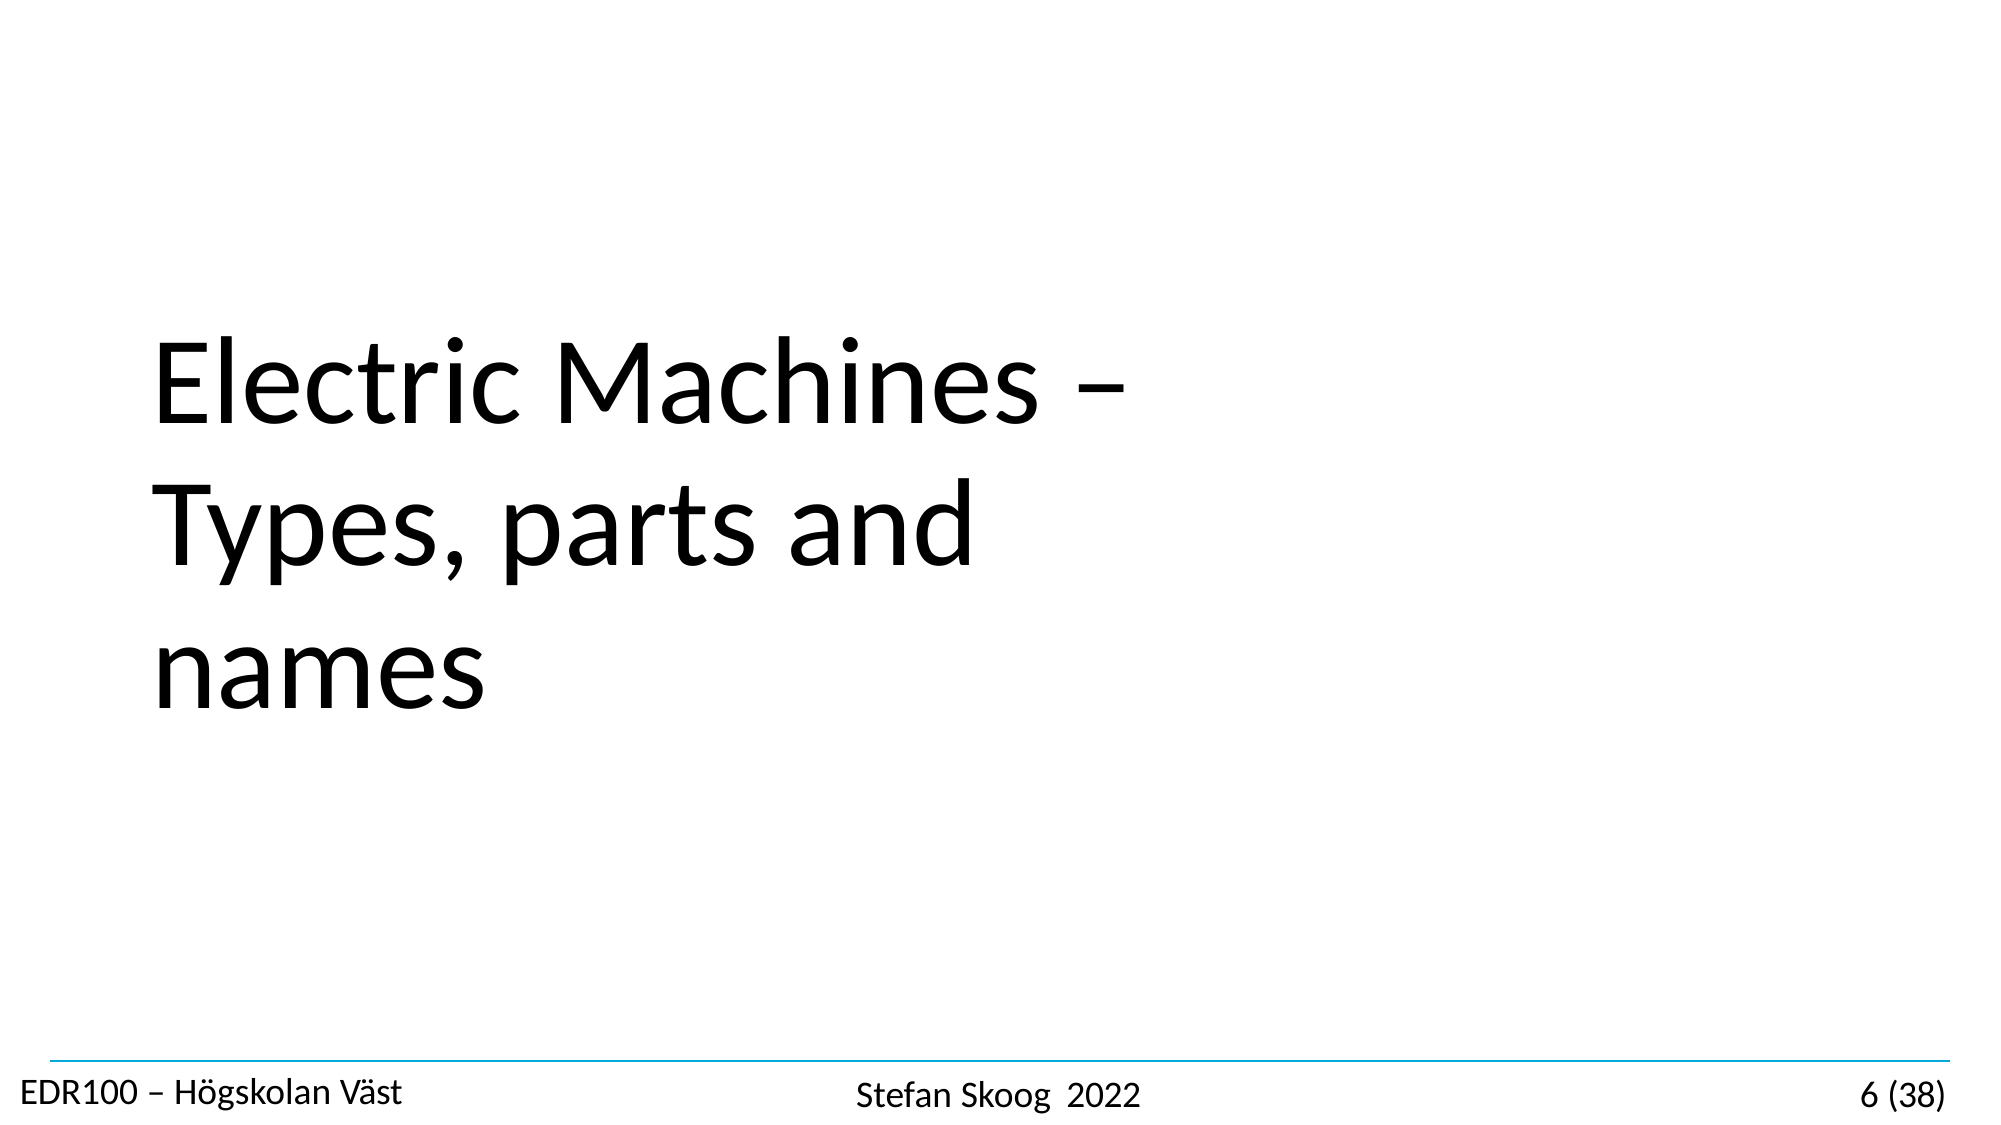

# Electric Machines –
Types, parts and names
EDR100 – Högskolan Väst
Stefan Skoog 2022
6 (38)